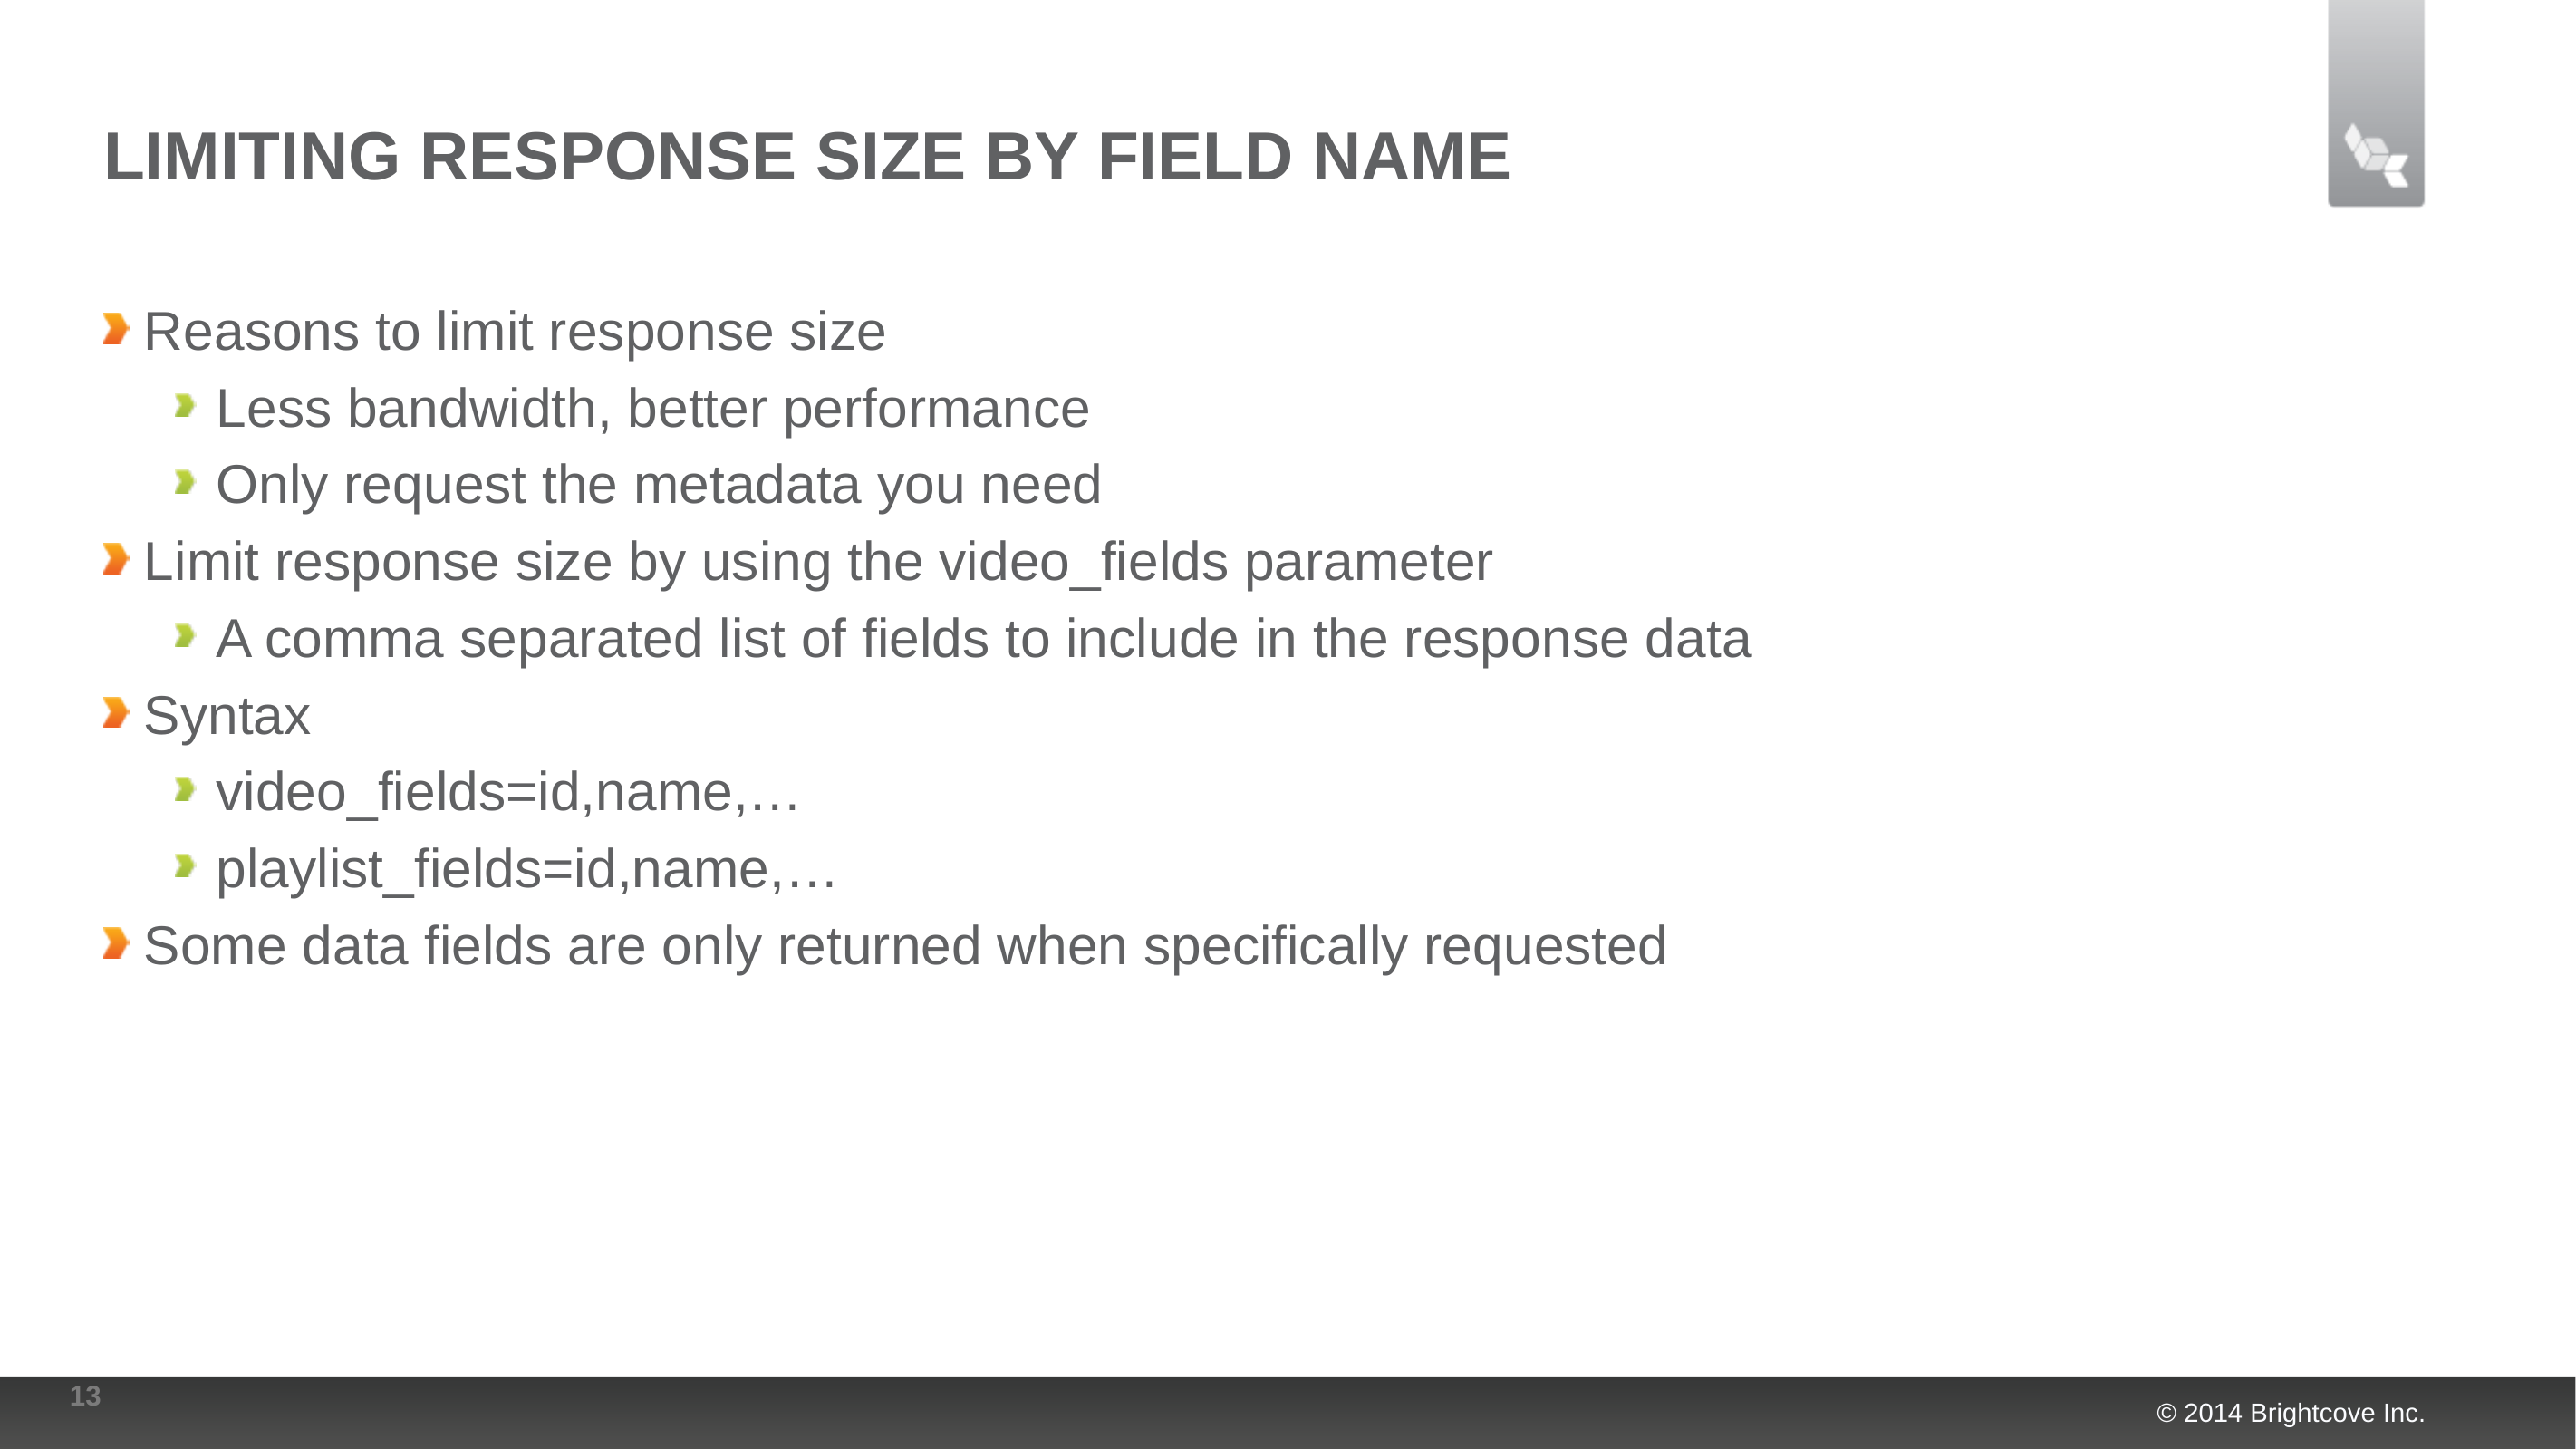

# Limiting Response Size by field name
Reasons to limit response size
Less bandwidth, better performance
Only request the metadata you need
Limit response size by using the video_fields parameter
A comma separated list of fields to include in the response data
Syntax
video_fields=id,name,…
playlist_fields=id,name,…
Some data fields are only returned when specifically requested
13